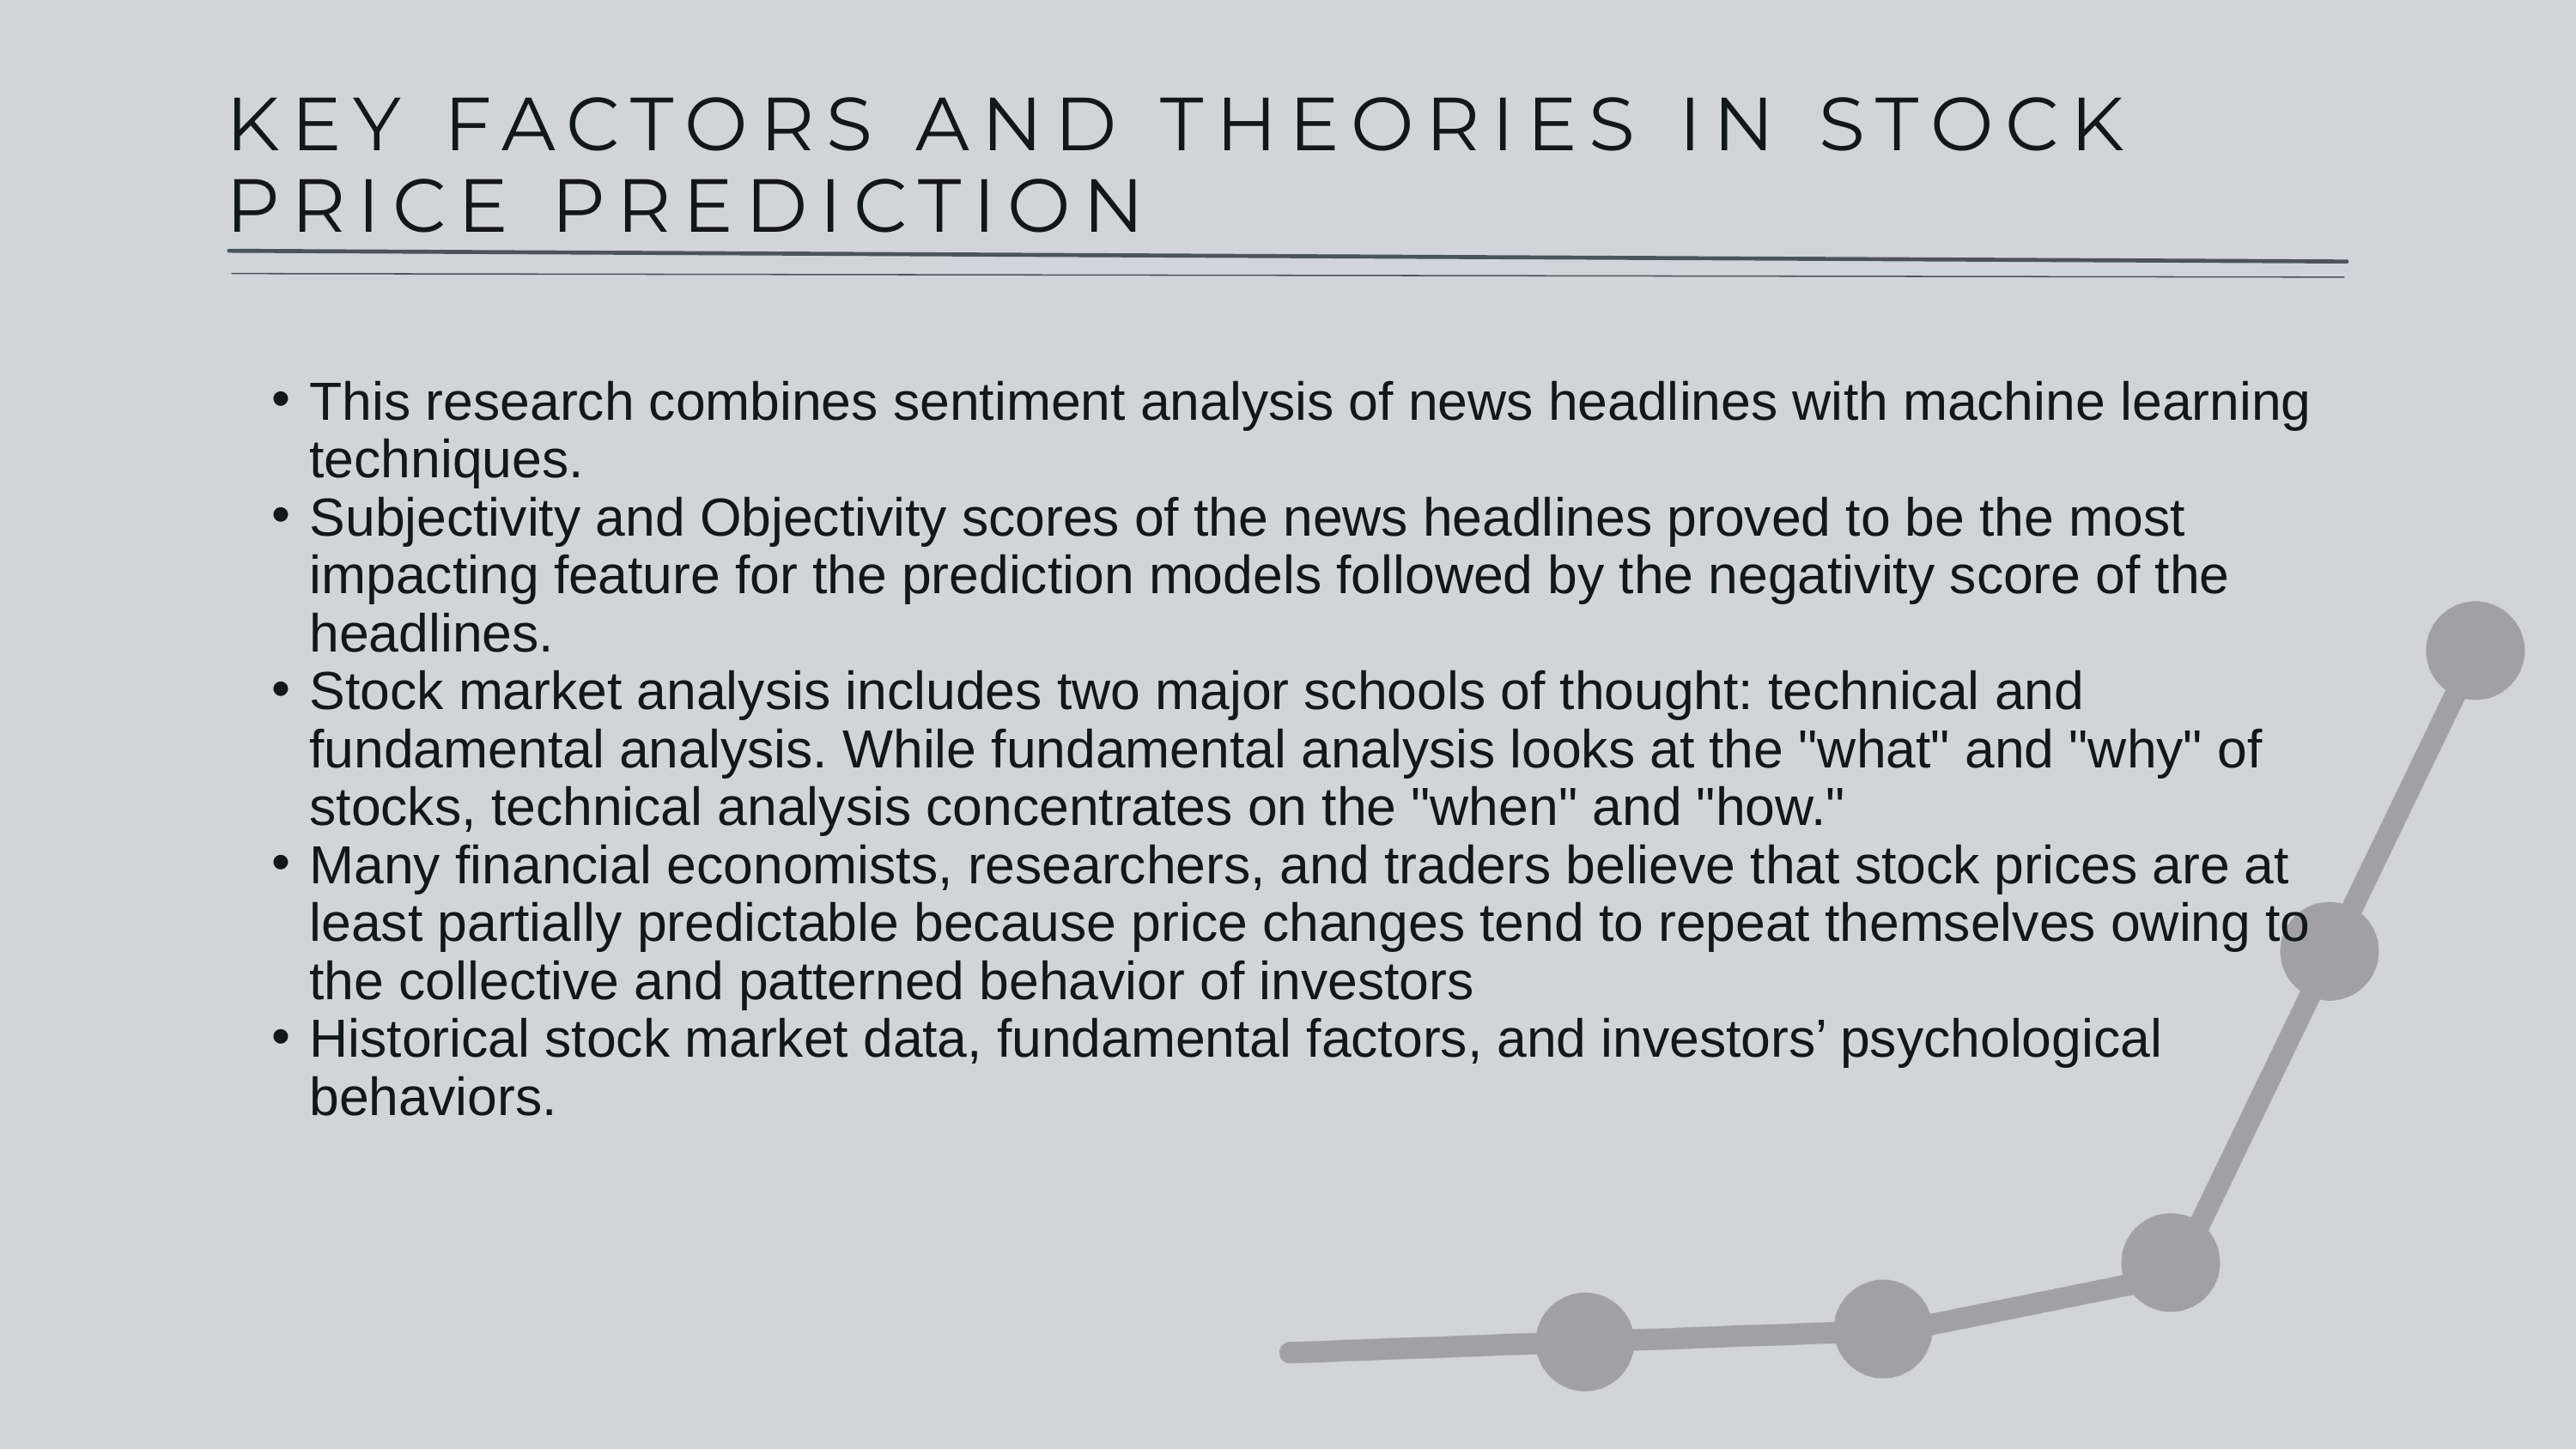

KEY FACTORS AND THEORIES IN STOCK PRICE PREDICTION

This research combines sentiment analysis of news headlines with machine learning techniques.
Subjectivity and Objectivity scores of the news headlines proved to be the most impacting feature for the prediction models followed by the negativity score of the headlines.
Stock market analysis includes two major schools of thought: technical and fundamental analysis. While fundamental analysis looks at the "what" and "why" of stocks, technical analysis concentrates on the "when" and "how."
Many financial economists, researchers, and traders believe that stock prices are at least partially predictable because price changes tend to repeat themselves owing to the collective and patterned behavior of investors
Historical stock market data, fundamental factors, and investors’ psychological behaviors.